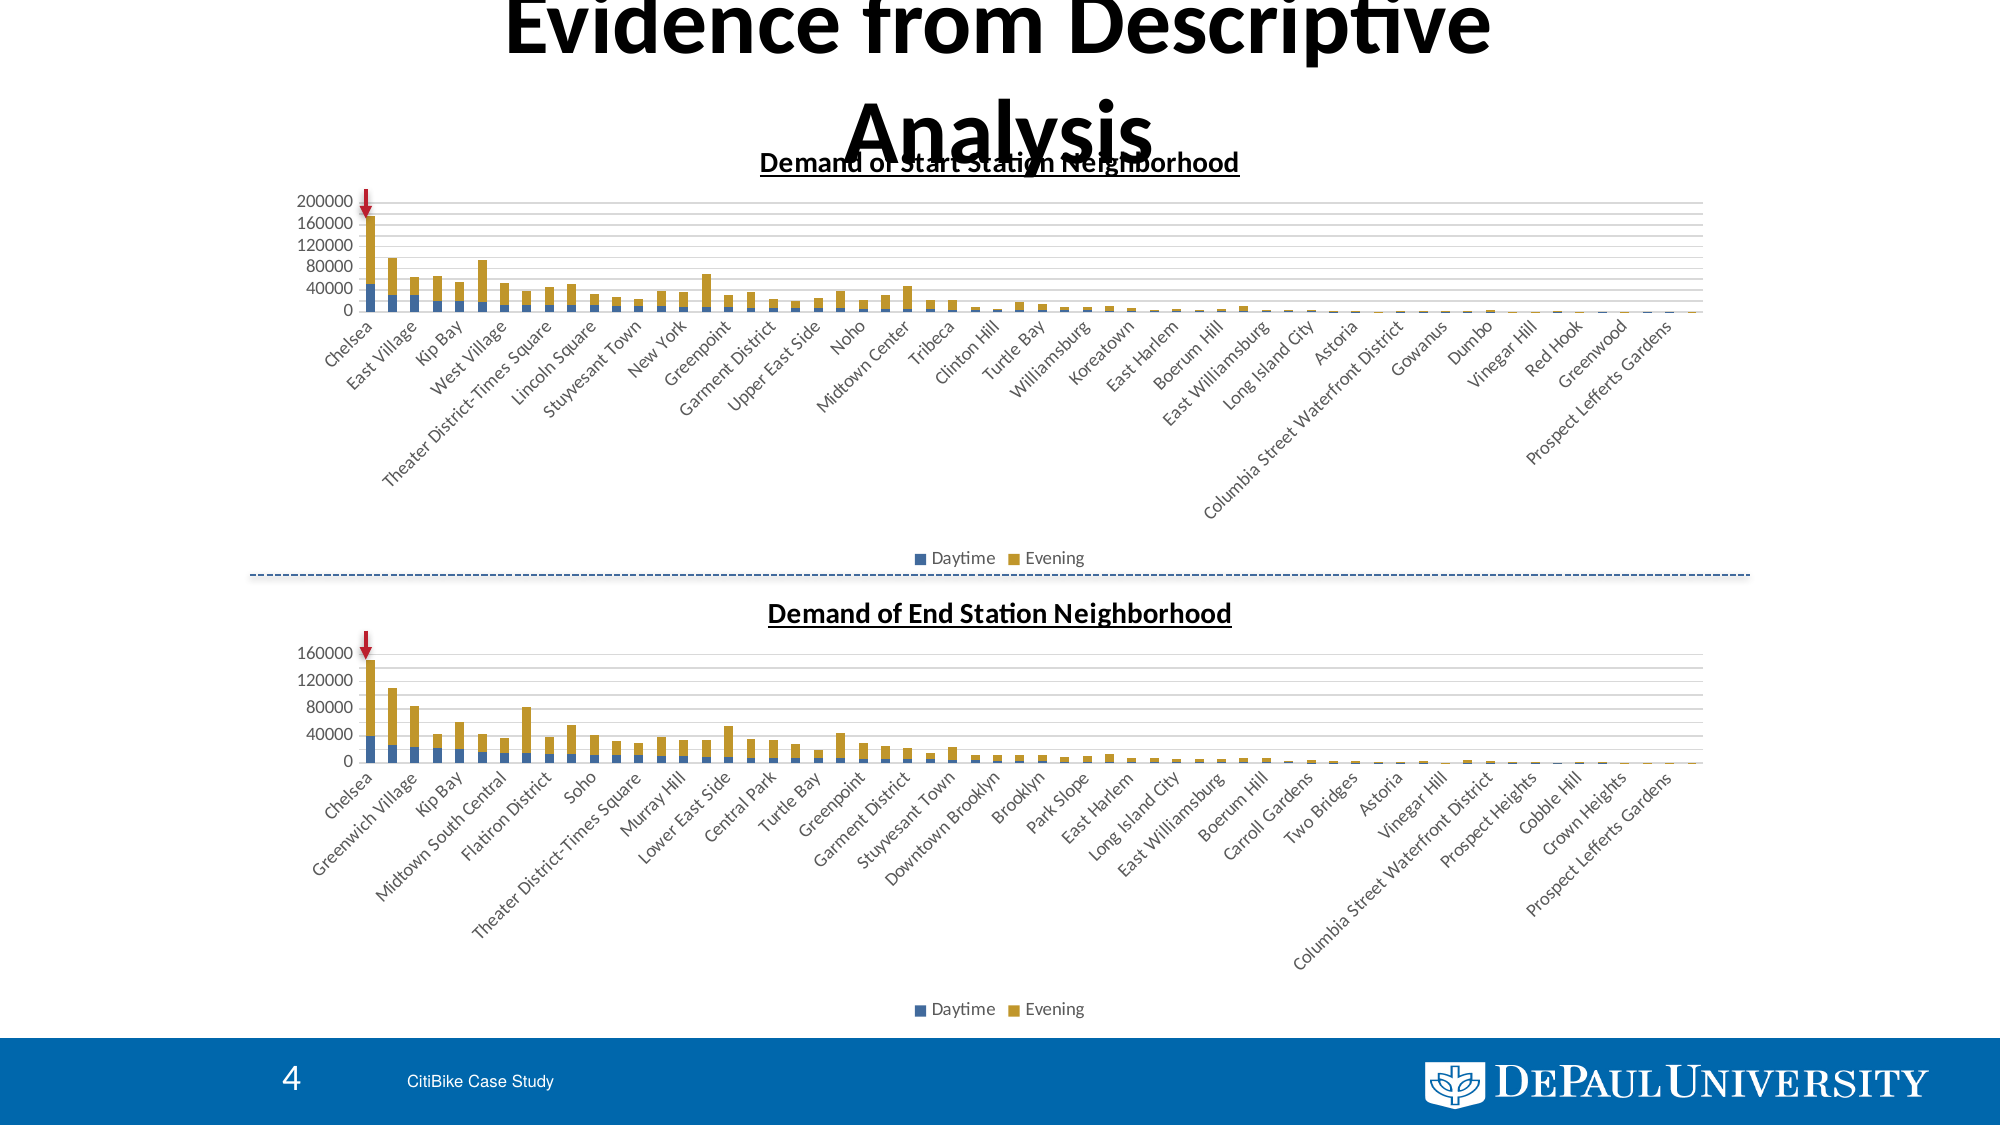

# Evidence from Descriptive Analysis

### Chart: Demand of Start Station Neighborhood

| Category | Daytime | Evening |
|---|---|---|
| Chelsea | 51221.0 | 124180.0 |
| Hells Kitchen | 31823.0 | 66315.0 |
| East Village | 30537.0 | 32614.0 |
| Murray Hill | 19666.0 | 46035.0 |
| Kip Bay | 19172.0 | 36021.0 |
| Greenwich Village | 17609.0 | 77619.0 |
| West Village | 13043.0 | 40155.0 |
| Lower East Side | 12953.0 | 25083.0 |
| Theater District-Times Square | 12207.0 | 33626.0 |
| Battery Park City | 11837.0 | 40053.0 |
| Lincoln Square | 11690.0 | 20685.0 |
| Upper West Side | 11486.0 | 16461.0 |
| Stuyvesant Town | 11242.0 | 12722.0 |
| Midtown South Central | 9876.0 | 27854.0 |
| New York | 8983.0 | 26843.0 |
| Flatiron District | 8903.0 | 60687.0 |
| Greenpoint | 8067.0 | 22181.0 |
| Central Park | 8039.0 | 27684.0 |
| Garment District | 7550.0 | 16672.0 |
| Gramercy Park | 6952.0 | 13402.0 |
| Upper East Side | 6863.0 | 17911.0 |
| Soho | 6333.0 | 32200.0 |
| Noho | 6073.0 | 15677.0 |
| Fincial District | 6023.0 | 25338.0 |
| Midtown Center | 5661.0 | 41937.0 |
| Civic Center | 5241.0 | 16489.0 |
| Tribeca | 4220.0 | 18294.0 |
| Yorkville | 3728.0 | 5012.0 |
| Clinton Hill | 3615.0 | 2532.0 |
| Nolita | 3485.0 | 14731.0 |
| Turtle Bay | 3348.0 | 10266.0 |
| Park Slope | 3024.0 | 6387.0 |
| Williamsburg | 2890.0 | 6611.0 |
| Brooklyn | 2482.0 | 8049.0 |
| Koreatown | 1764.0 | 5476.0 |
| Tudor City | 1681.0 | 2401.0 |
| East Harlem | 1590.0 | 2796.0 |
| Bedford-Stuyvesant | 1570.0 | 1966.0 |
| Boerum Hill | 1534.0 | 3510.0 |
| Downtown Brooklyn | 1427.0 | 9828.0 |
| East Williamsburg | 1259.0 | 1935.0 |
| Carroll Gardens | 913.0 | 2238.0 |
| Long Island City | 898.0 | 2700.0 |
| Two Bridges | 549.0 | 805.0 |
| Astoria | 392.0 | 702.0 |
| Cobble Hill | 365.0 | 202.0 |
| Columbia Street Waterfront District | 295.0 | 1444.0 |
| Harlem | 295.0 | 377.0 |
| Gowanus | 294.0 | 1350.0 |
| Morningside Heights | 283.0 | 1025.0 |
| Dumbo | 266.0 | 2954.0 |
| Prospect Heights | 161.0 | 166.0 |
| Vinegar Hill | 146.0 | 346.0 |
| Sutton Place | 121.0 | 1600.0 |
| Red Hook | 113.0 | 411.0 |
| Crown Heights | 22.0 | 49.0 |
| Greenwood | 9.0 | 146.0 |
| Marcus Garvey | 9.0 | 20.0 |
| Prospect Lefferts Gardens | 6.0 | 13.0 |
| Governors Island | 2.0 | 380.0 |

### Chart: Demand of End Station Neighborhood

| Category | Daytime | Evening |
|---|---|---|
| Chelsea | 39771.0 | 112060.0 |
| Hells Kitchen | 26789.0 | 83969.0 |
| Greenwich Village | 24367.0 | 60296.0 |
| Midtown Center | 22076.0 | 20685.0 |
| Kip Bay | 20675.0 | 40351.0 |
| Fincial District | 16608.0 | 25689.0 |
| Midtown South Central | 15610.0 | 21708.0 |
| East Village | 14285.0 | 68748.0 |
| Flatiron District | 14251.0 | 24835.0 |
| West Village | 12992.0 | 43861.0 |
| Soho | 12348.0 | 28993.0 |
| Tribeca | 12086.0 | 20140.0 |
| Theater District-Times Square | 11476.0 | 18712.0 |
| Upper East Side | 11067.0 | 27156.0 |
| Murray Hill | 10663.0 | 24104.0 |
| Battery Park City | 9222.0 | 24794.0 |
| Lower East Side | 8532.0 | 46497.0 |
| New York | 8196.0 | 27706.0 |
| Central Park | 8100.0 | 26314.0 |
| Gramercy Park | 7735.0 | 21109.0 |
| Turtle Bay | 7646.0 | 12209.0 |
| Upper West Side | 7084.0 | 37354.0 |
| Greenpoint | 6915.0 | 22484.0 |
| Lincoln Square | 6587.0 | 18564.0 |
| Garment District | 6219.0 | 16753.0 |
| Noho | 5525.0 | 9112.0 |
| Stuyvesant Town | 4989.0 | 19505.0 |
| Civic Center | 4206.0 | 8244.0 |
| Downtown Brooklyn | 3563.0 | 8198.0 |
| Nolita | 3341.0 | 9362.0 |
| Brooklyn | 3335.0 | 9124.0 |
| Williamsburg | 2415.0 | 6830.0 |
| Park Slope | 2399.0 | 7789.0 |
| Yorkville | 2371.0 | 11731.0 |
| East Harlem | 2240.0 | 5326.0 |
| Bedford-Stuyvesant | 1679.0 | 5994.0 |
| Long Island City | 1561.0 | 4295.0 |
| Koreatown | 1522.0 | 5395.0 |
| East Williamsburg | 1463.0 | 4611.0 |
| Clinton Hill | 1406.0 | 5934.0 |
| Boerum Hill | 1364.0 | 5928.0 |
| Dumbo | 1118.0 | 1746.0 |
| Carroll Gardens | 867.0 | 4034.0 |
| Harlem | 731.0 | 2305.0 |
| Two Bridges | 601.0 | 3020.0 |
| Morningside Heights | 570.0 | 1455.0 |
| Astoria | 470.0 | 2017.0 |
| Gowanus | 429.0 | 2333.0 |
| Vinegar Hill | 424.0 | 565.0 |
| Tudor City | 410.0 | 3770.0 |
| Columbia Street Waterfront District | 392.0 | 2602.0 |
| Red Hook | 266.0 | 1484.0 |
| Prospect Heights | 235.0 | 1510.0 |
| Greenwood | 183.0 | 59.0 |
| Cobble Hill | 176.0 | 1405.0 |
| Sutton Place | 144.0 | 1468.0 |
| Crown Heights | 42.0 | 311.0 |
| Marcus Garvey | 38.0 | 56.0 |
| Prospect Lefferts Gardens | 29.0 | 116.0 |
| Governors Island | 2.0 | 441.0 |
4
CitiBike Case Study